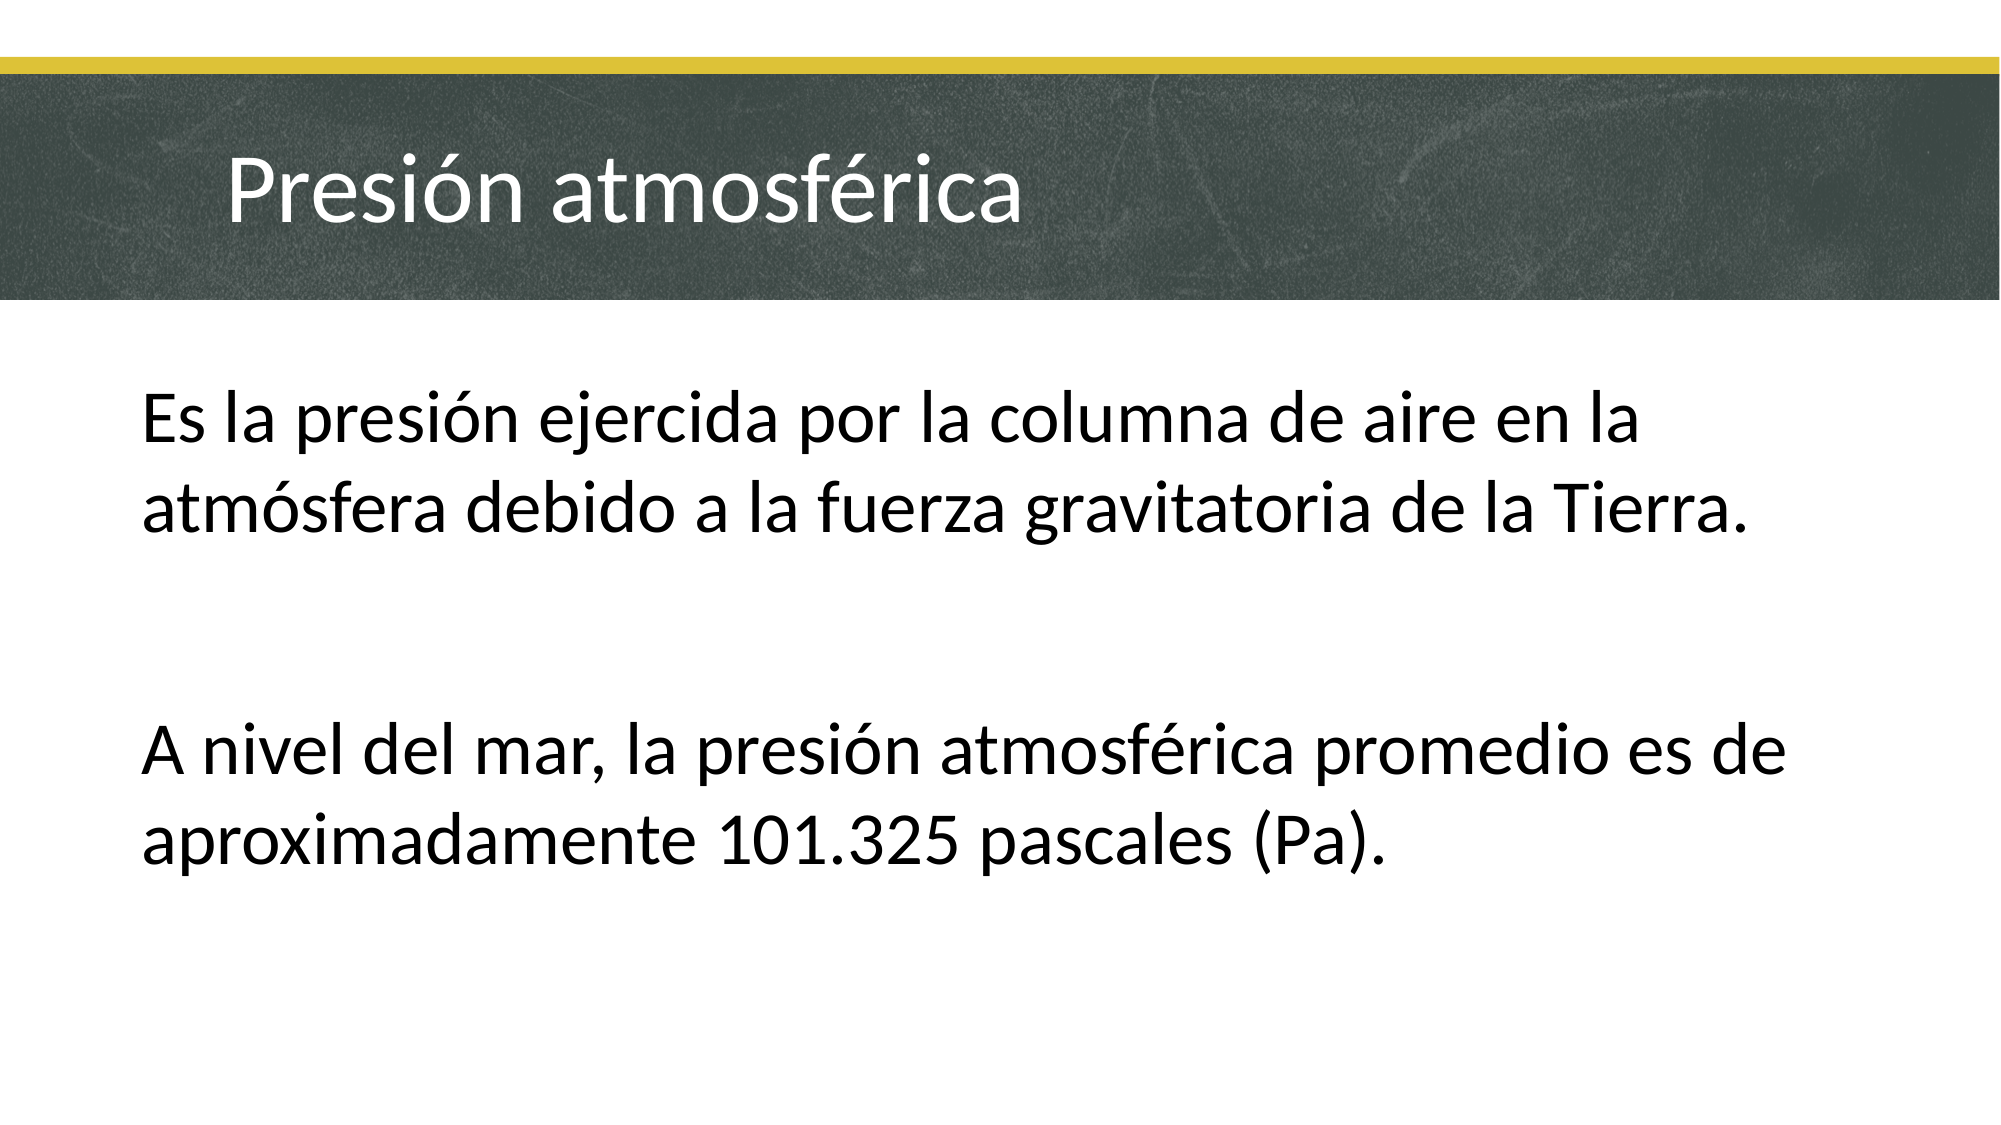

# Presión atmosférica
Es la presión ejercida por la columna de aire en la atmósfera debido a la fuerza gravitatoria de la Tierra.

A nivel del mar, la presión atmosférica promedio es de aproximadamente 101.325 pascales (Pa).